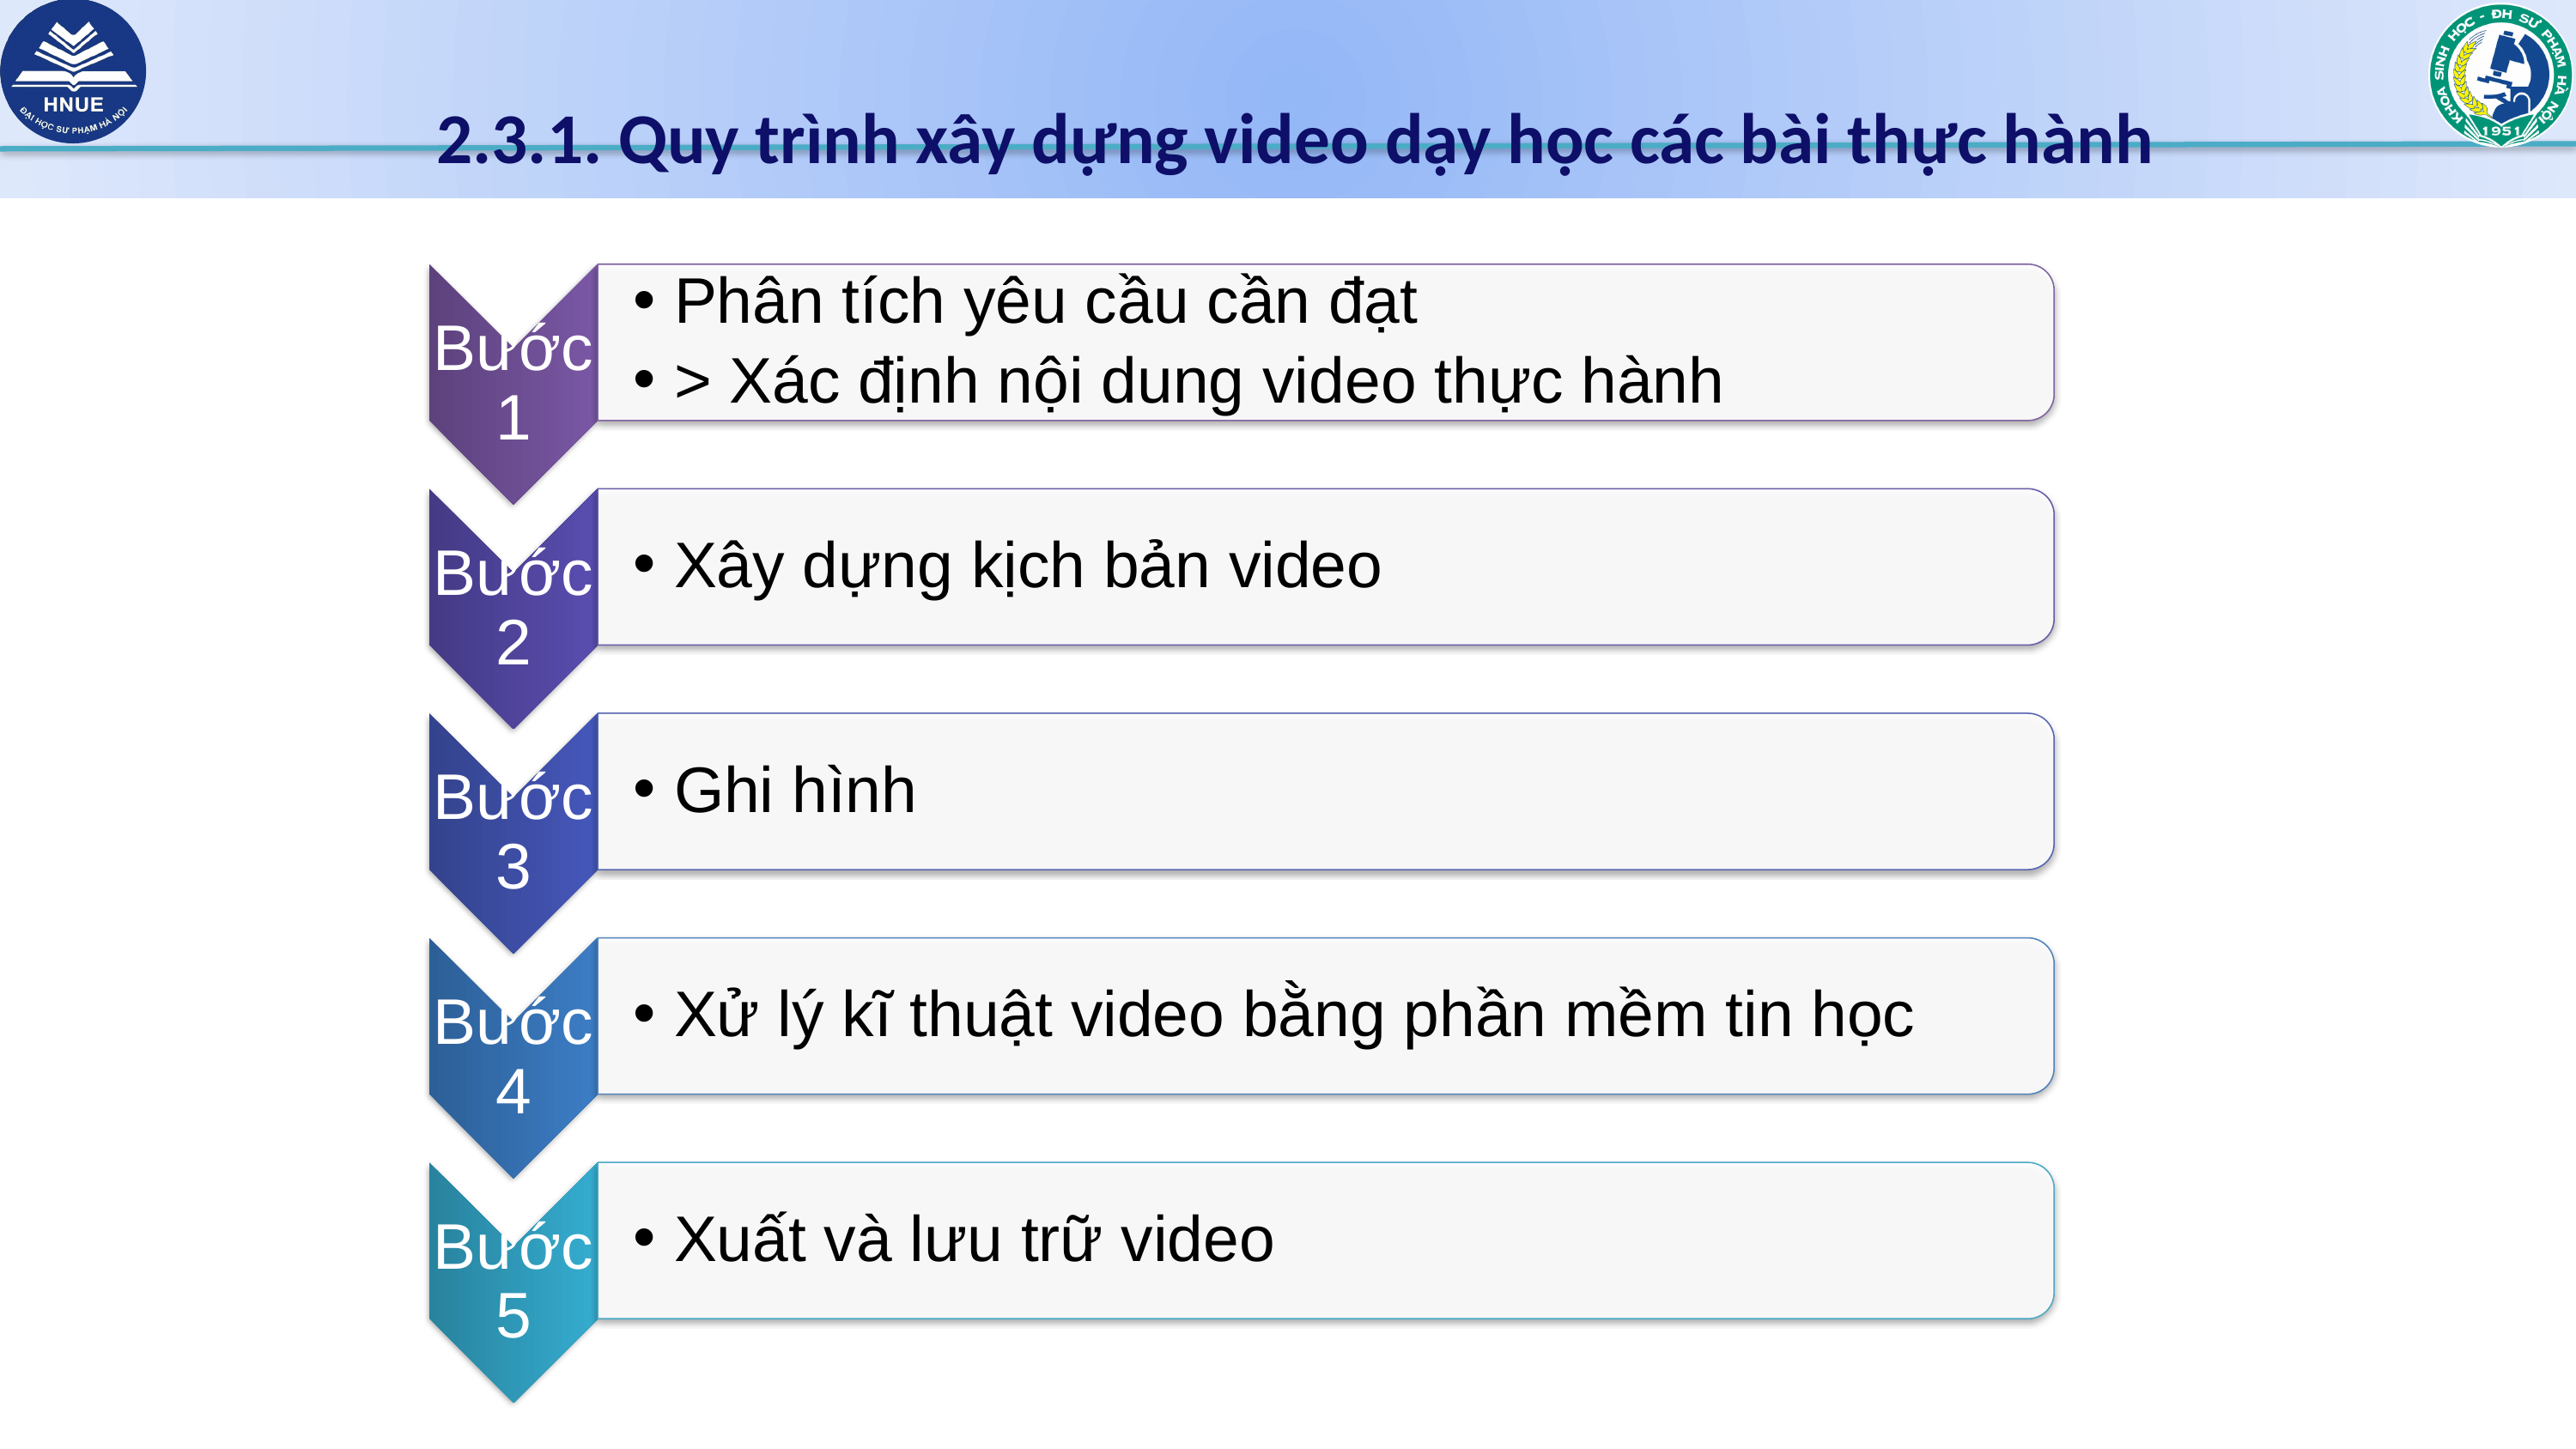

2.3.1. Quy trình xây dựng video dạy học các bài thực hành

Phân tích yêu cầu cần đạt
> Xác định nội dung video thực hành

Bước 1
Xây dựng kịch bản video

Bước 2
Ghi hình

Bước 3
Xử lý kĩ thuật video bằng phần mềm tin học

Bước 4
Xuất và lưu trữ video

Bước 5